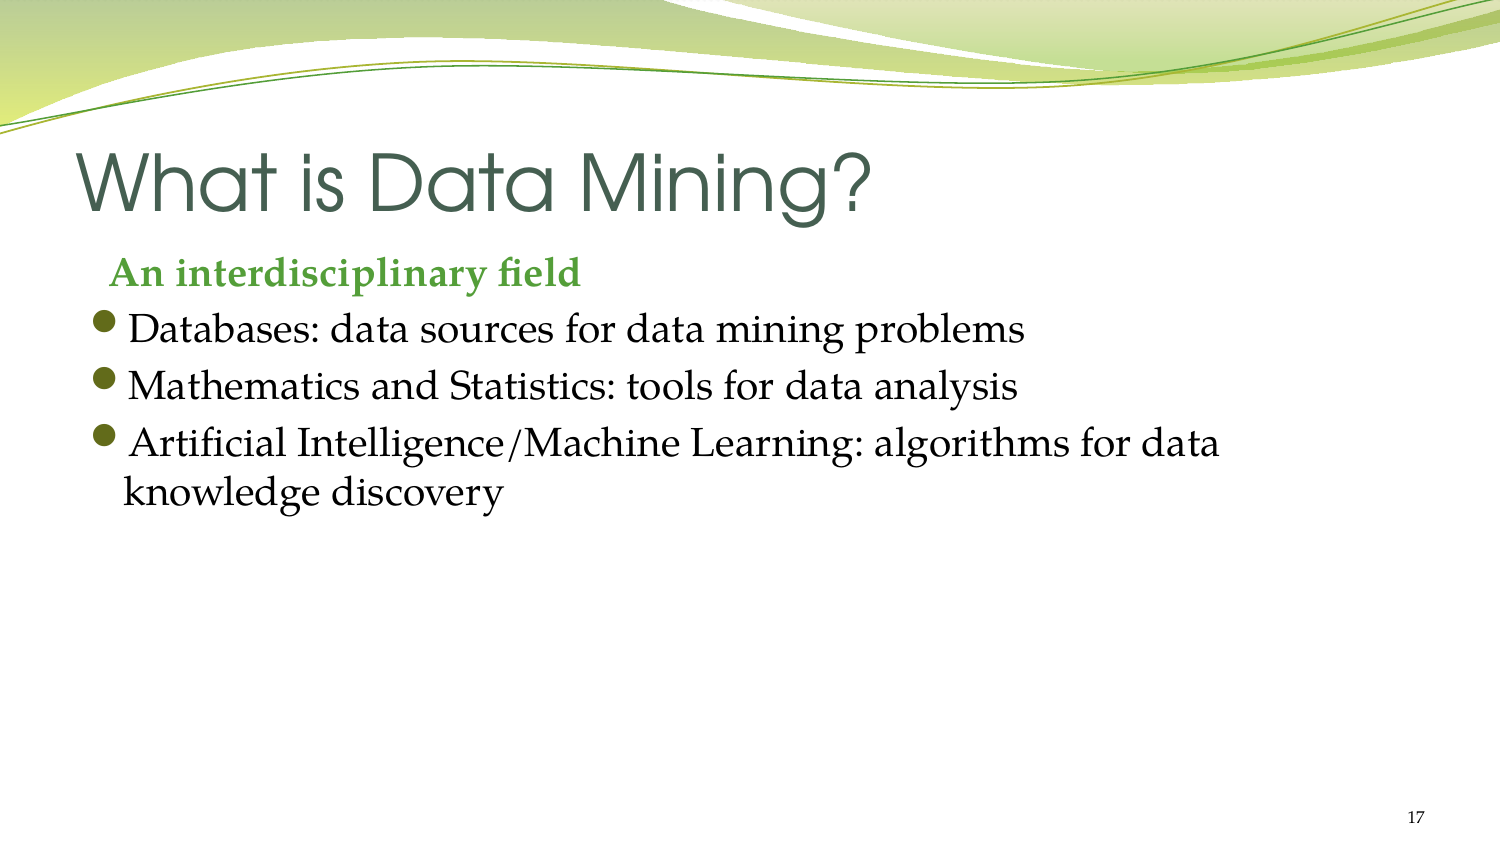

# What is Data Mining?
An interdisciplinary field
Databases: data sources for data mining problems
Mathematics and Statistics: tools for data analysis
Artificial Intelligence/Machine Learning: algorithms for data knowledge discovery
17